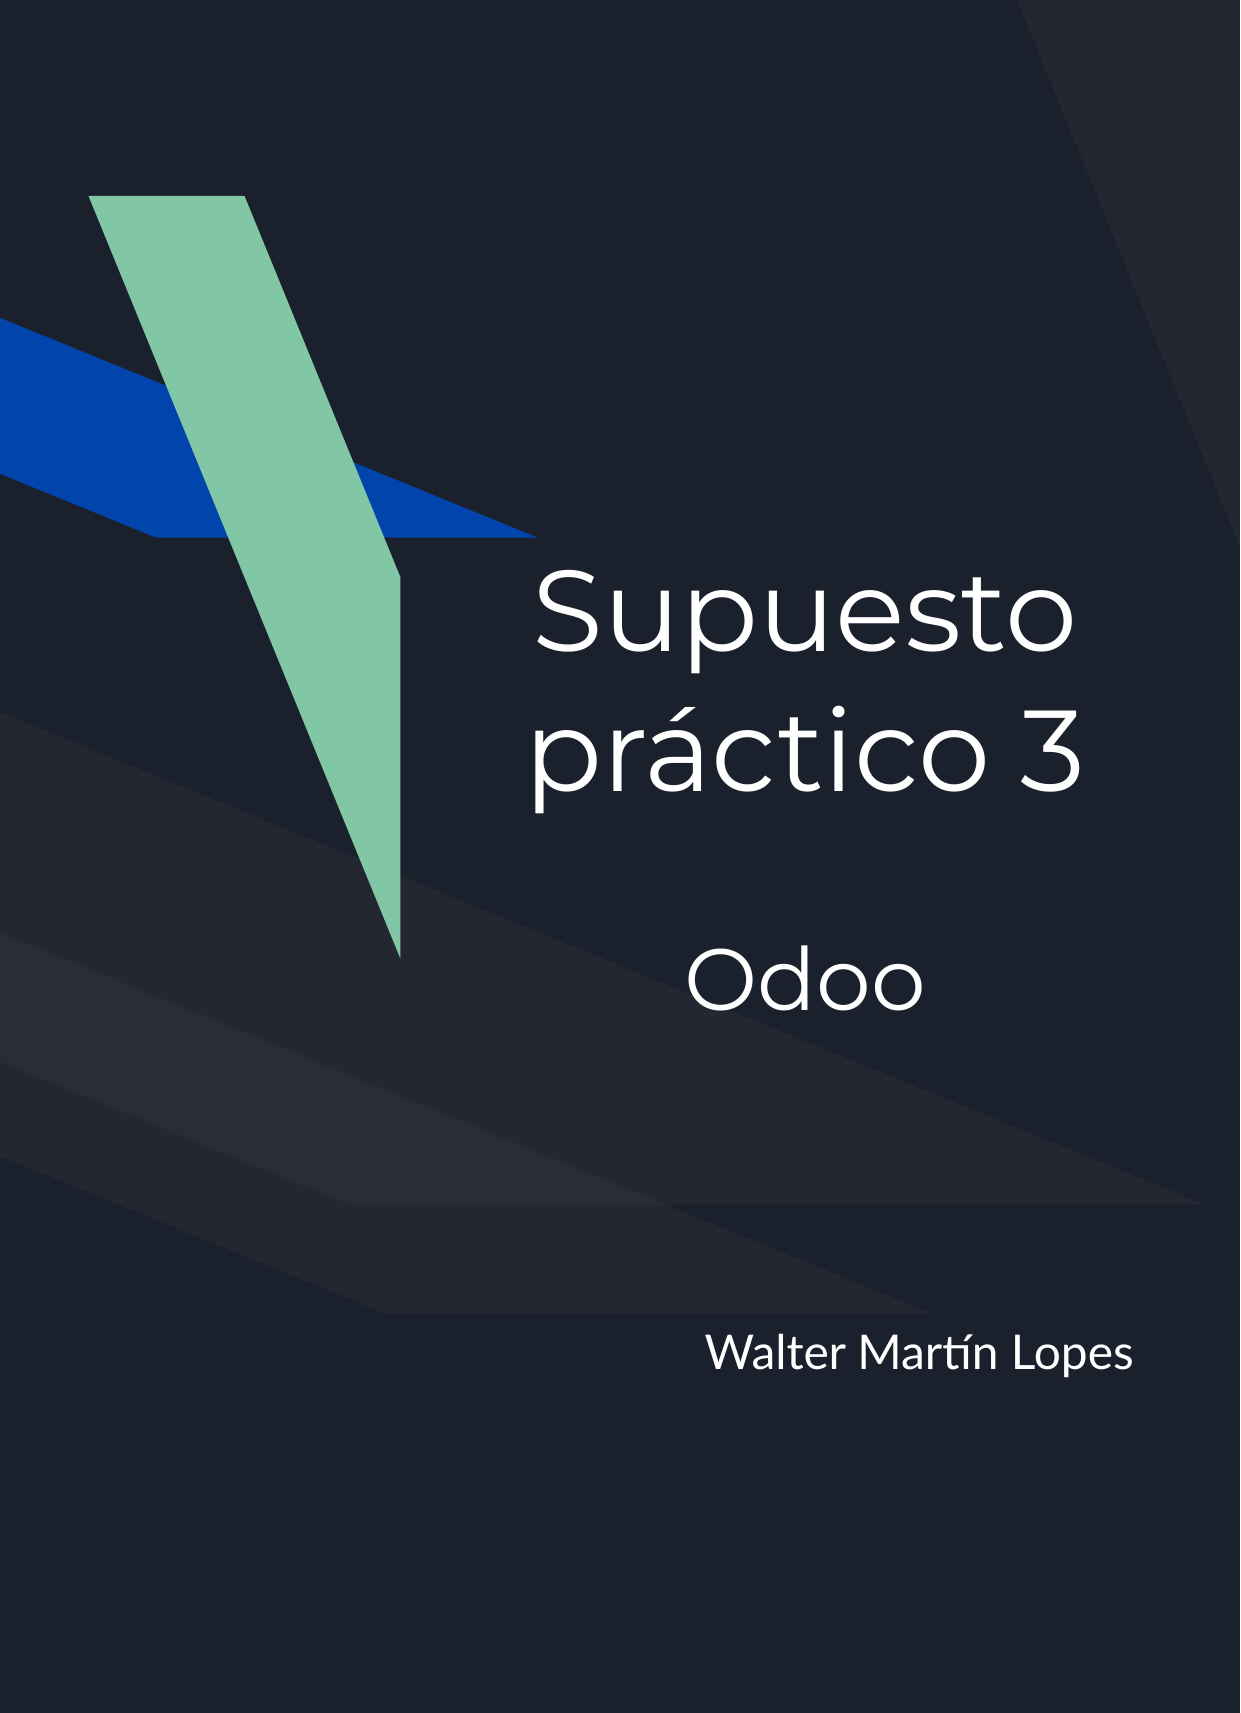

# Supuesto práctico 3

Odoo
Walter Martín Lopes